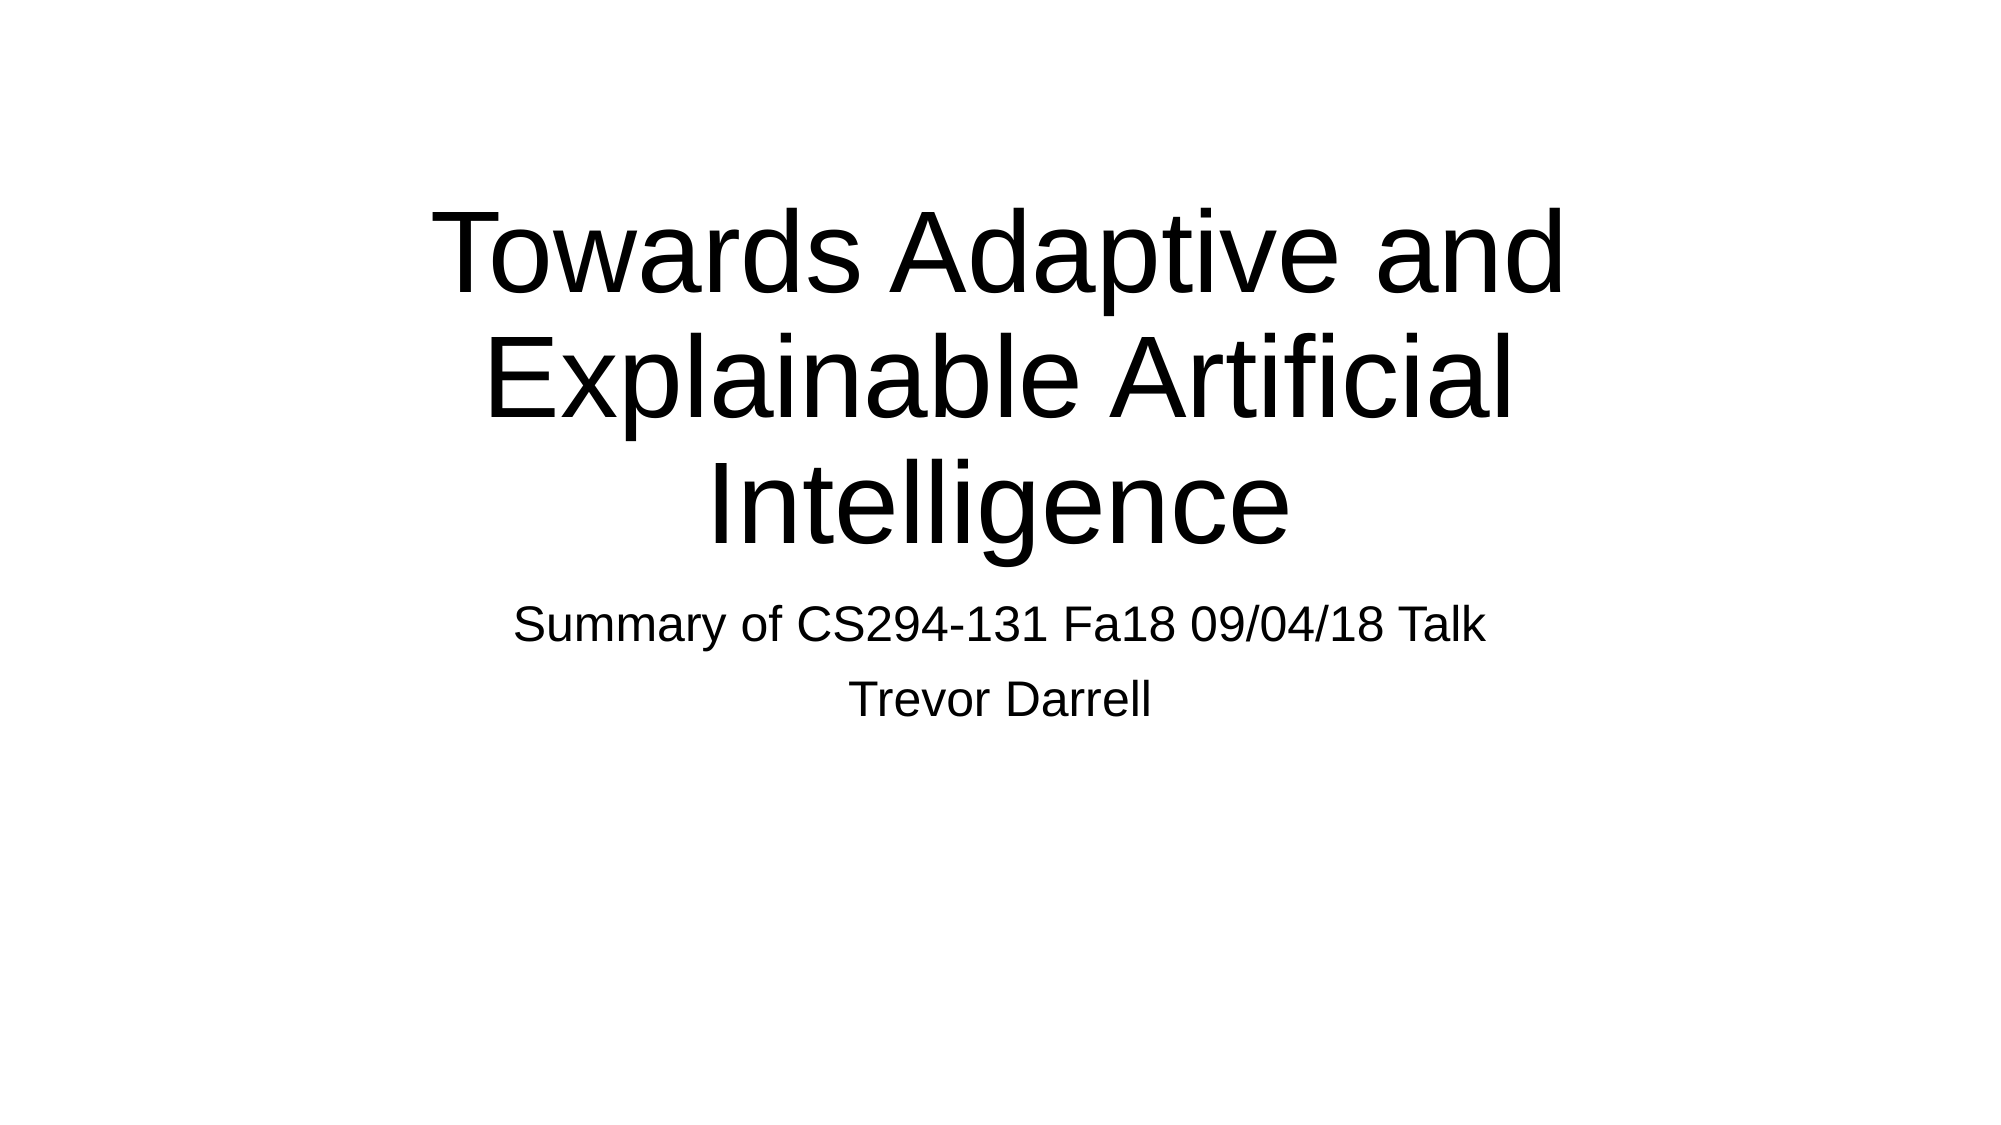

# Towards Adaptive and Explainable Artificial Intelligence
Summary of CS294-131 Fa18 09/04/18 Talk
Trevor Darrell